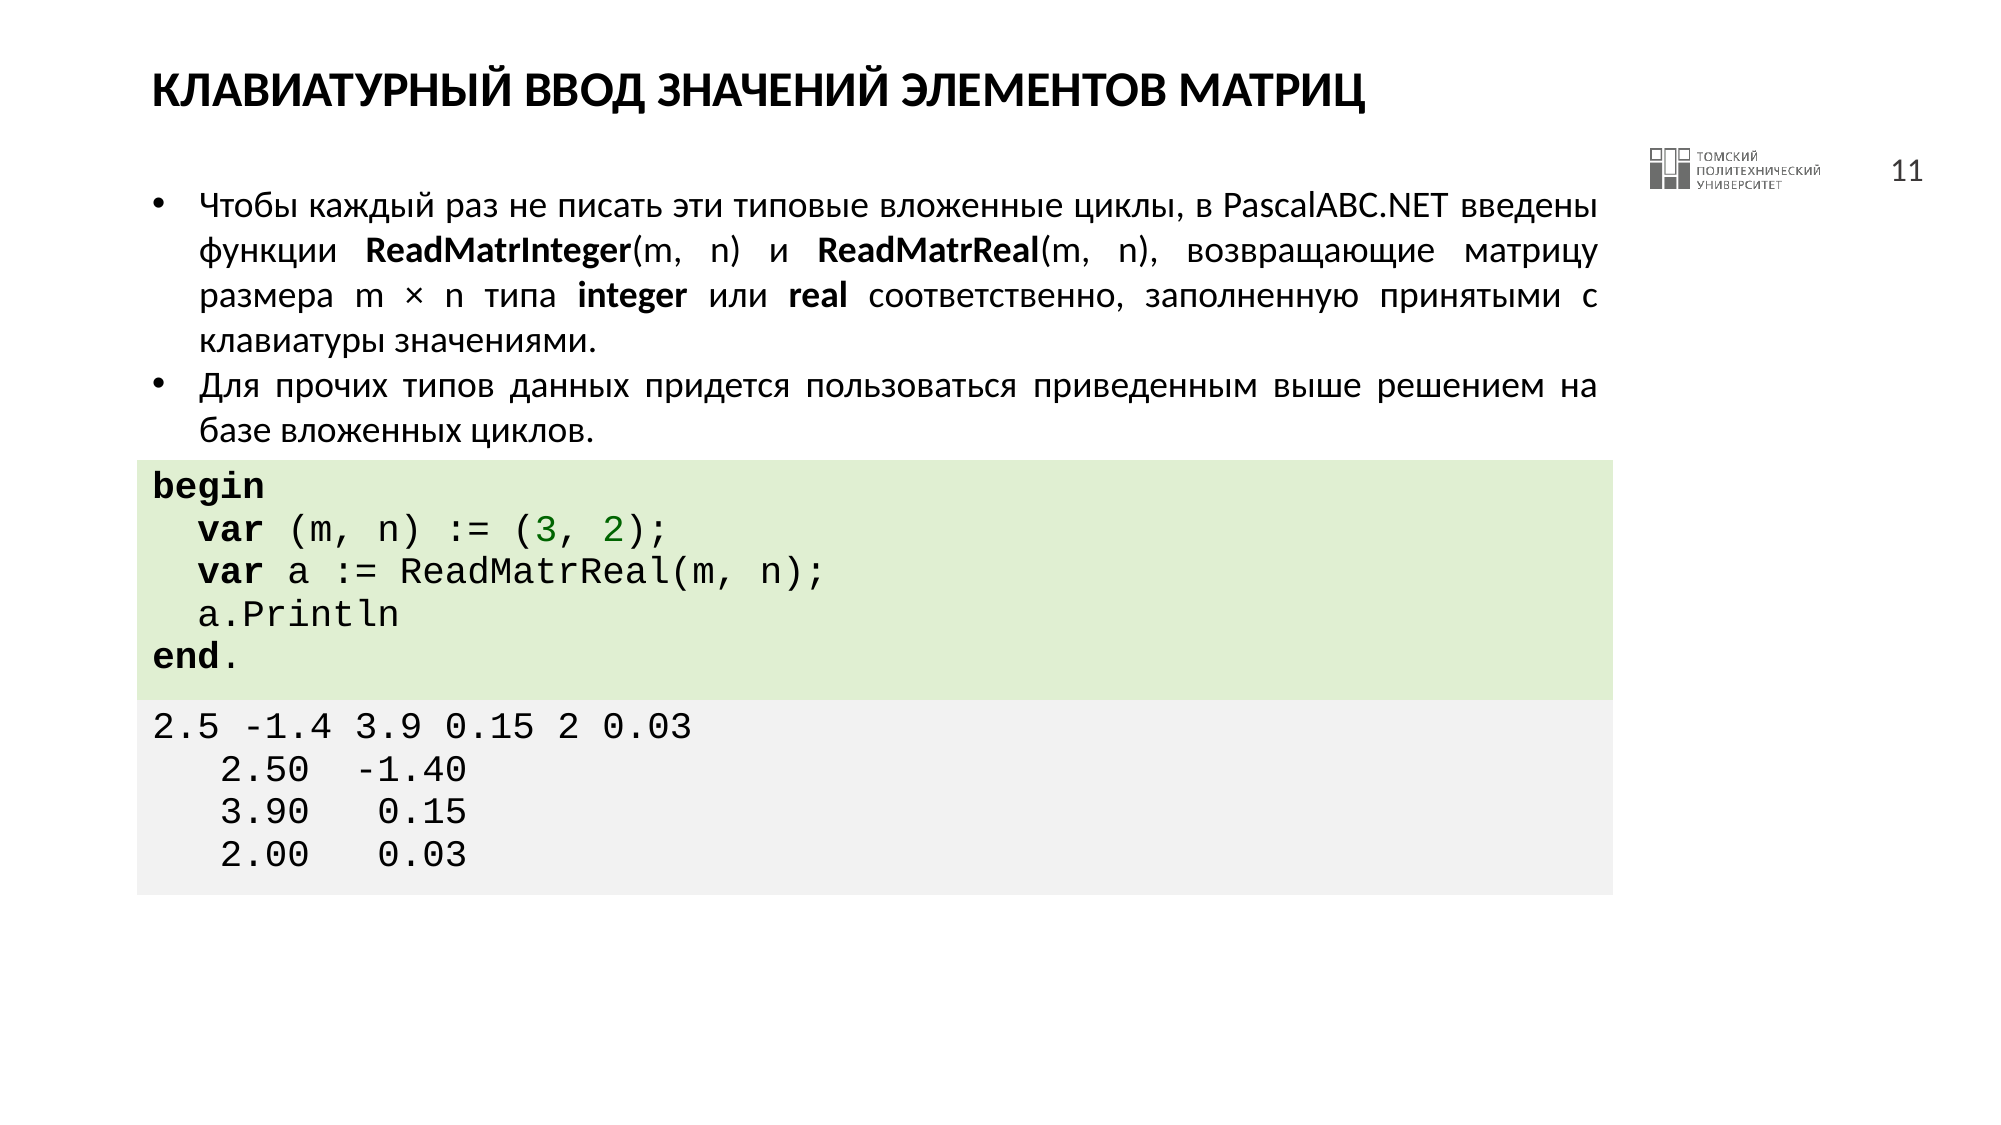

# КЛАВИАТУРНЫЙ ВВОД ЗНАЧЕНИЙ ЭЛЕМЕНТОВ МАТРИЦ
Чтобы каждый раз не писать эти типовые вложенные циклы, в PascalABC.NET введены функции ReadMatrInteger(m, n) и ReadMatrReal(m, n), возвращающие матрицу размера m × n типа integer или real соответственно, заполненную принятыми с клавиатуры значениями.
Для прочих типов данных придется пользоваться приведенным выше решением на базе вложенных циклов.
| begin var (m, n) := (3, 2); var a := ReadMatrReal(m, n); a.Println end. |
| --- |
| 2.5 -1.4 3.9 0.15 2 0.03 2.50 -1.40 3.90 0.15 2.00 0.03 |